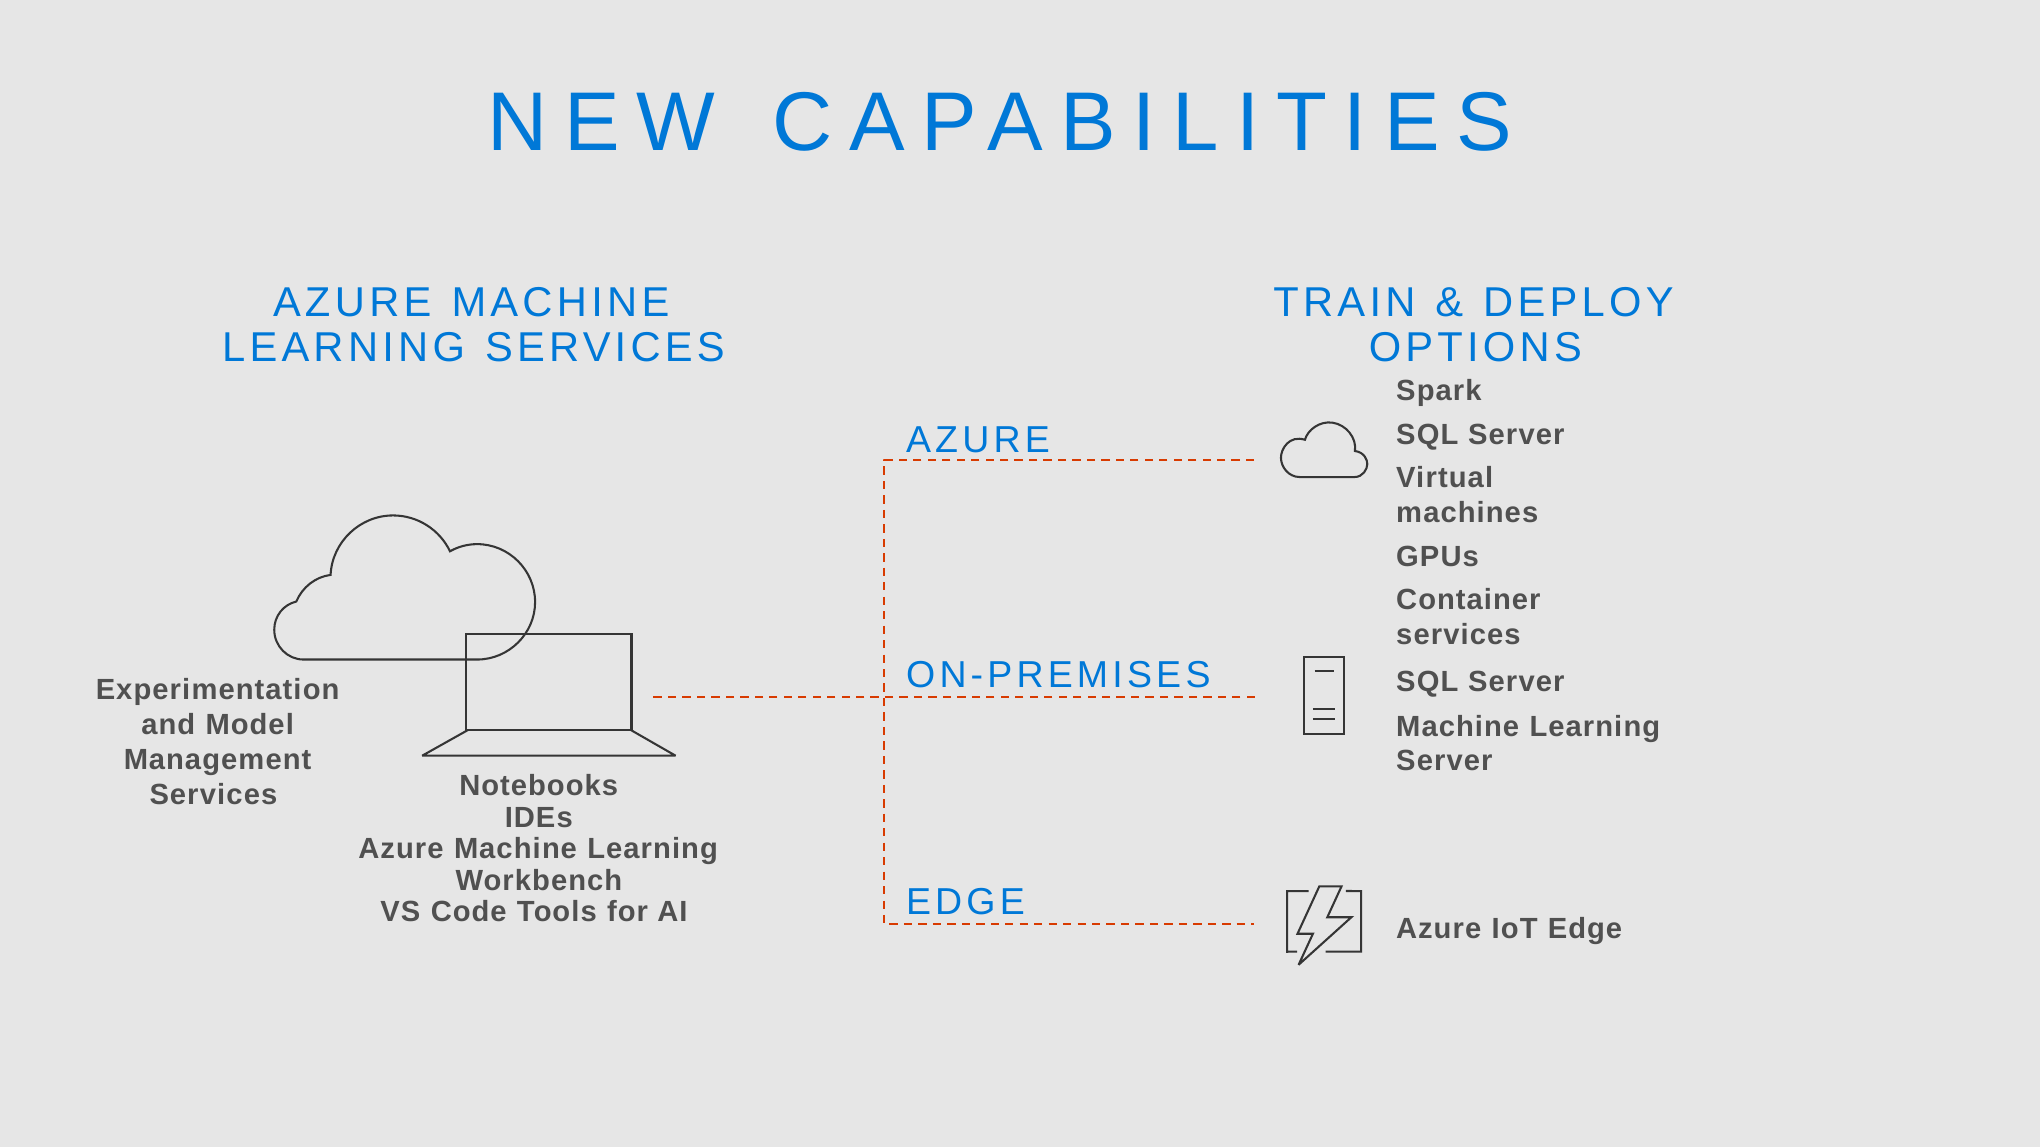

# New Capabilities
AZURE MACHINE LEARNING SERVICES
TRAIN & DEPLOY OPTIONS
Spark
SQL Server
Virtual machines
GPUs
Container services
AZURE

ON-PREMISES

SQL Server
Machine Learning Server
EDGE

Azure IoT Edge

Experimentation and Model Management Services

Notebooks
IDEs
Azure Machine Learning Workbench
VS Code Tools for AI